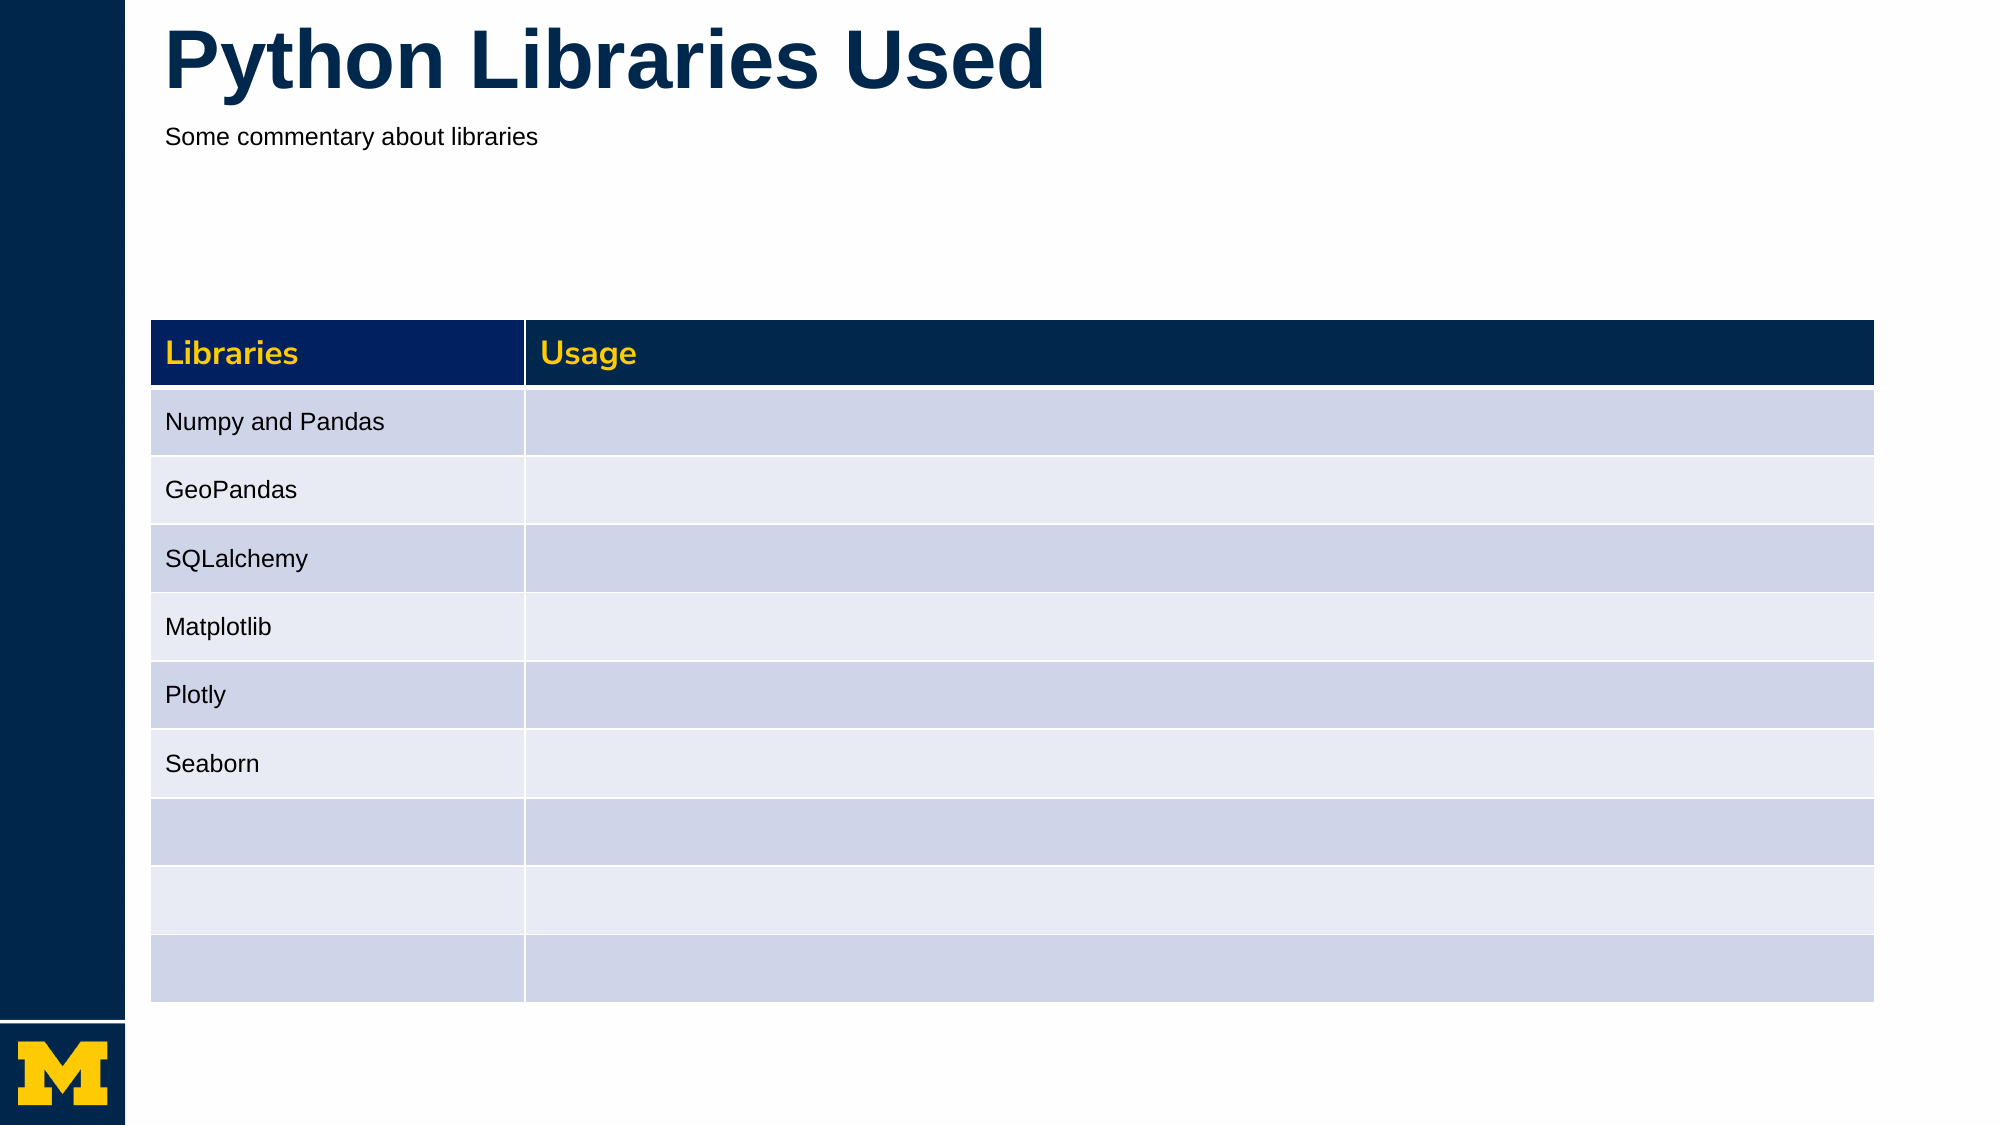

# Python Libraries Used
Some commentary about libraries
| Libraries | Usage |
| --- | --- |
| Numpy and Pandas |  |
| GeoPandas |  |
| SQLalchemy |  |
| Matplotlib |  |
| Plotly |  |
| Seaborn |  |
|  |  |
|  |  |
|  |  |